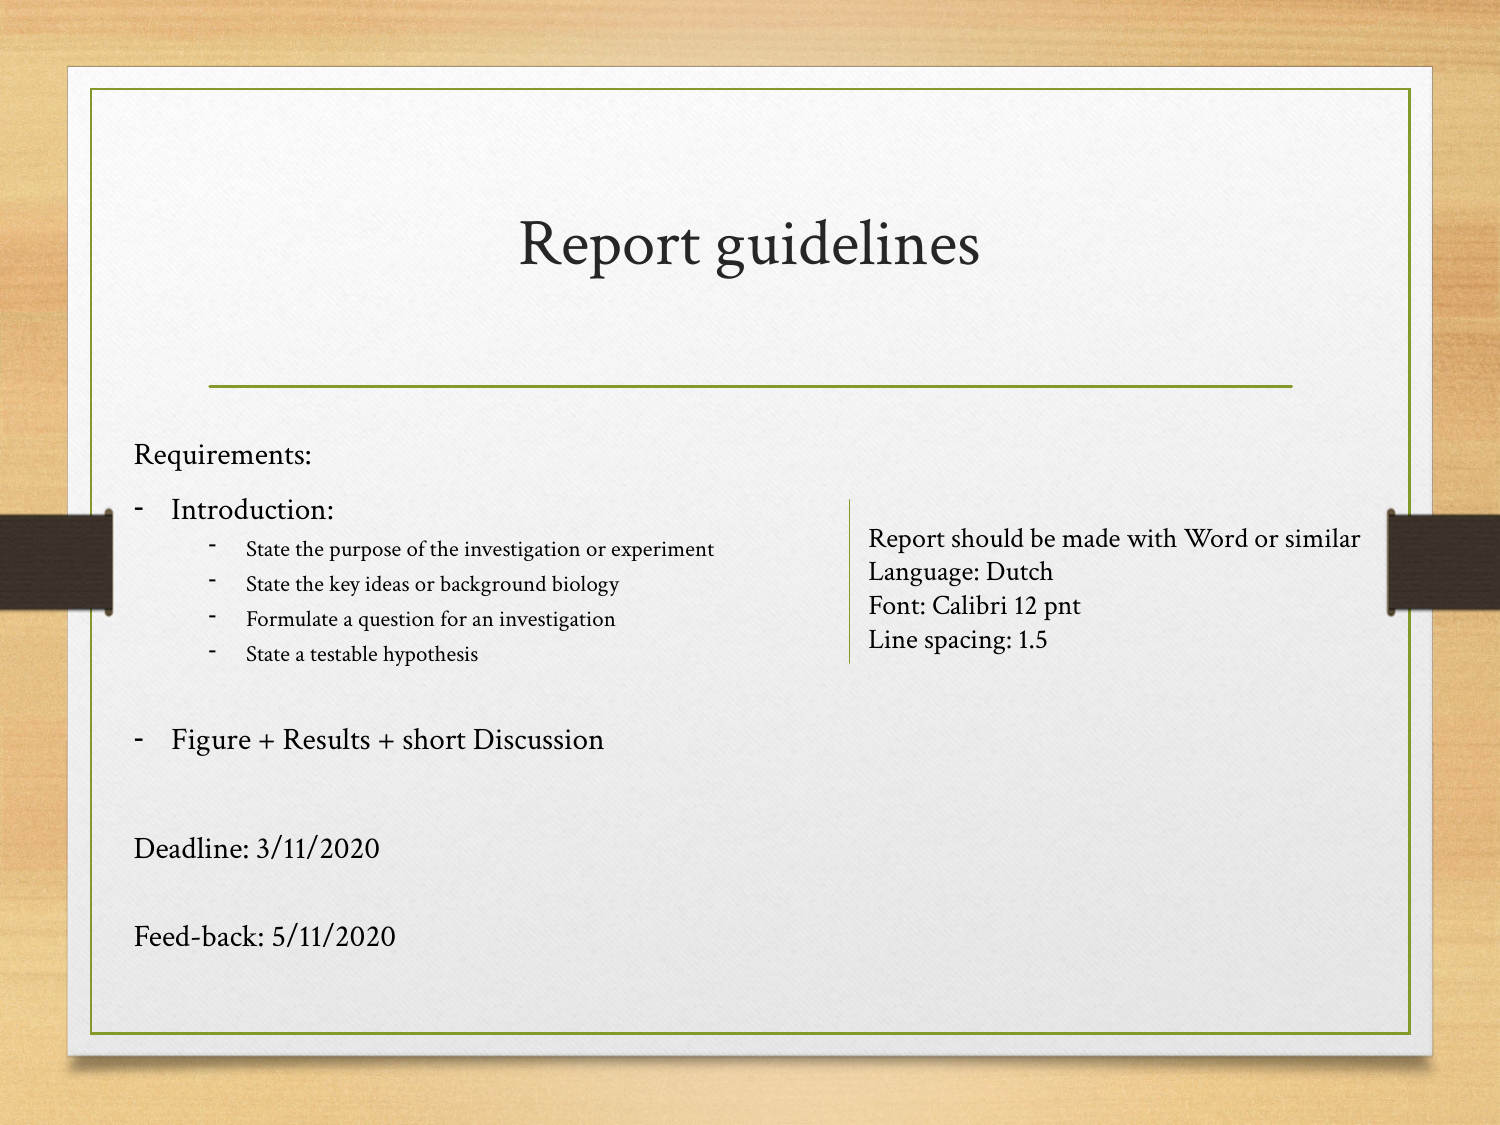

# Report guidelines

Requirements:
Introduction:
State the purpose of the investigation or experiment
State the key ideas or background biology
Formulate a question for an investigation
State a testable hypothesis

Figure + Results + short Discussion

Deadline: 3/11/2020
Feed-back: 5/11/2020
Report should be made with Word or similar
Language: Dutch
Font: Calibri 12 pnt
Line spacing: 1.5